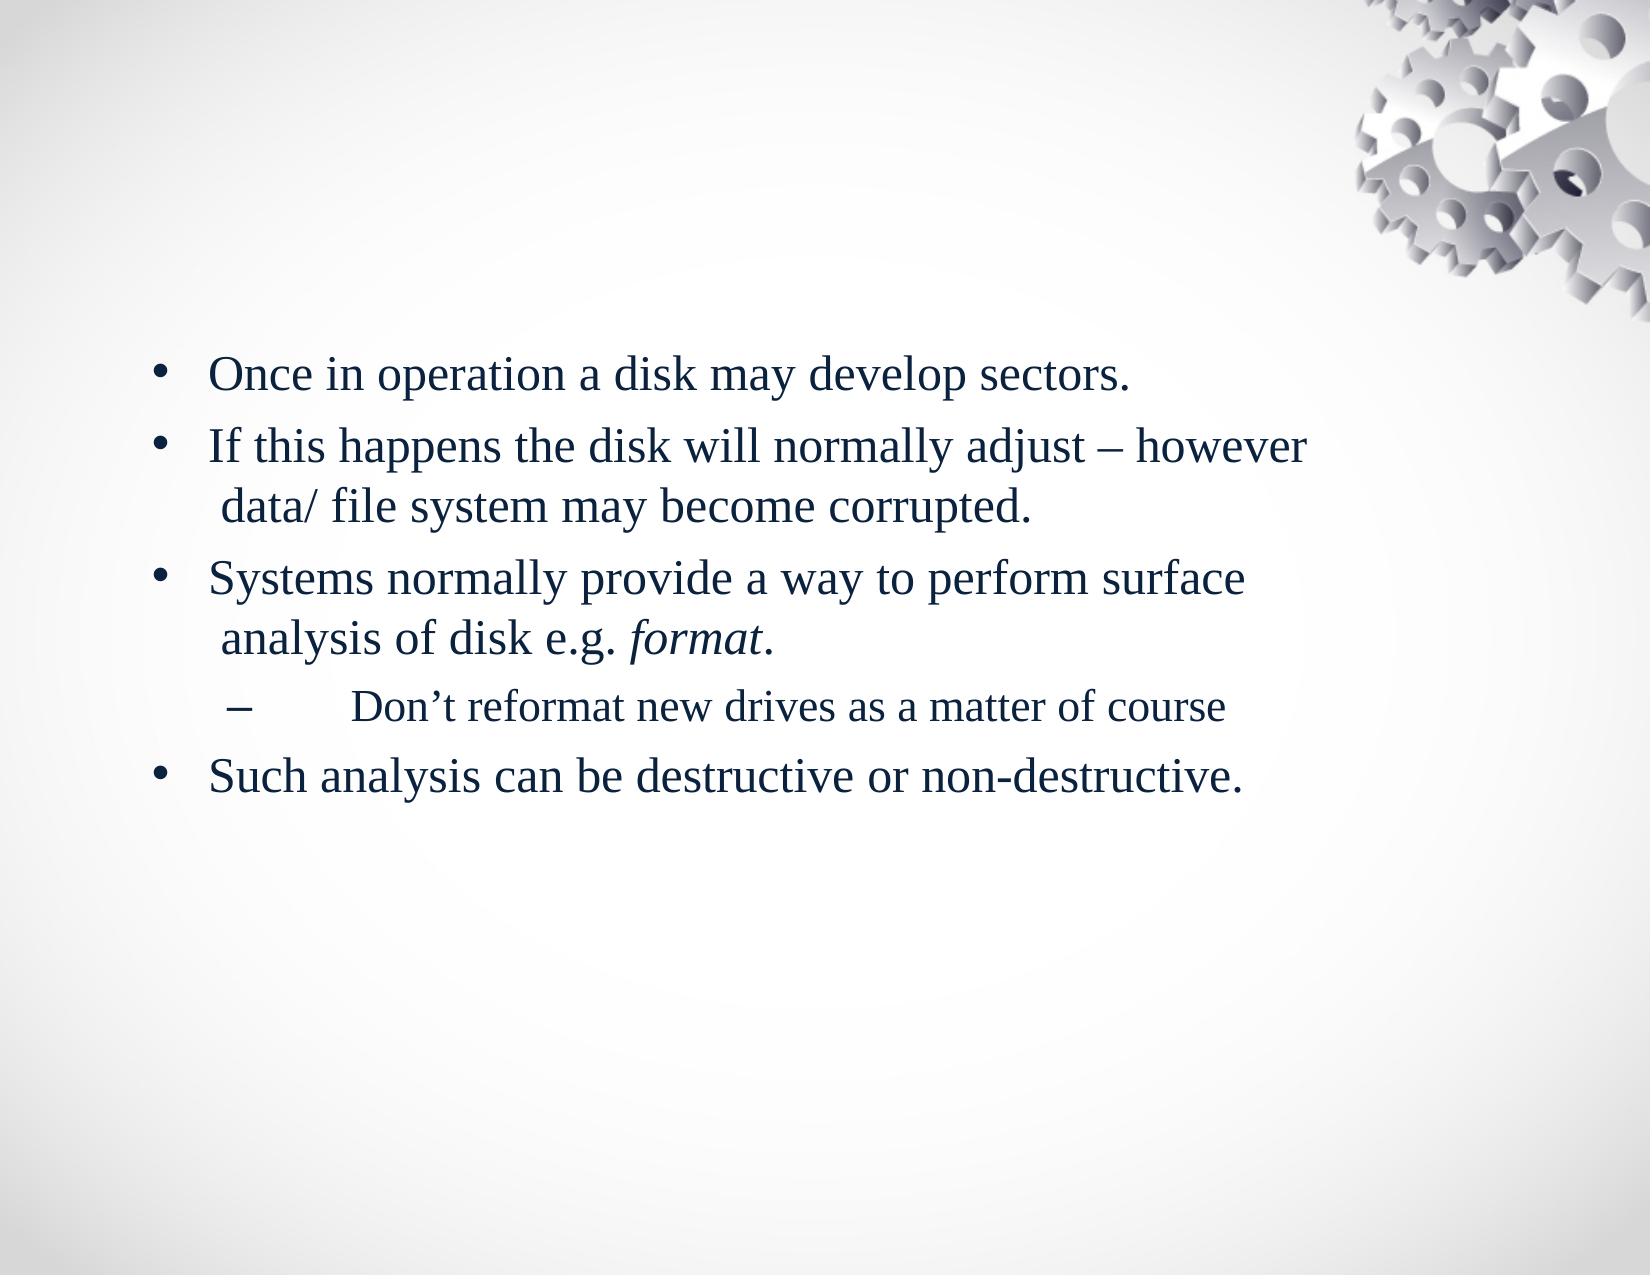

Once in operation a disk may develop sectors.
If this happens the disk will normally adjust – however  data/ file system may become corrupted.
Systems normally provide a way to perform surface  analysis of disk e.g. format.
–	Don’t reformat new drives as a matter of course
Such analysis can be destructive or non-destructive.